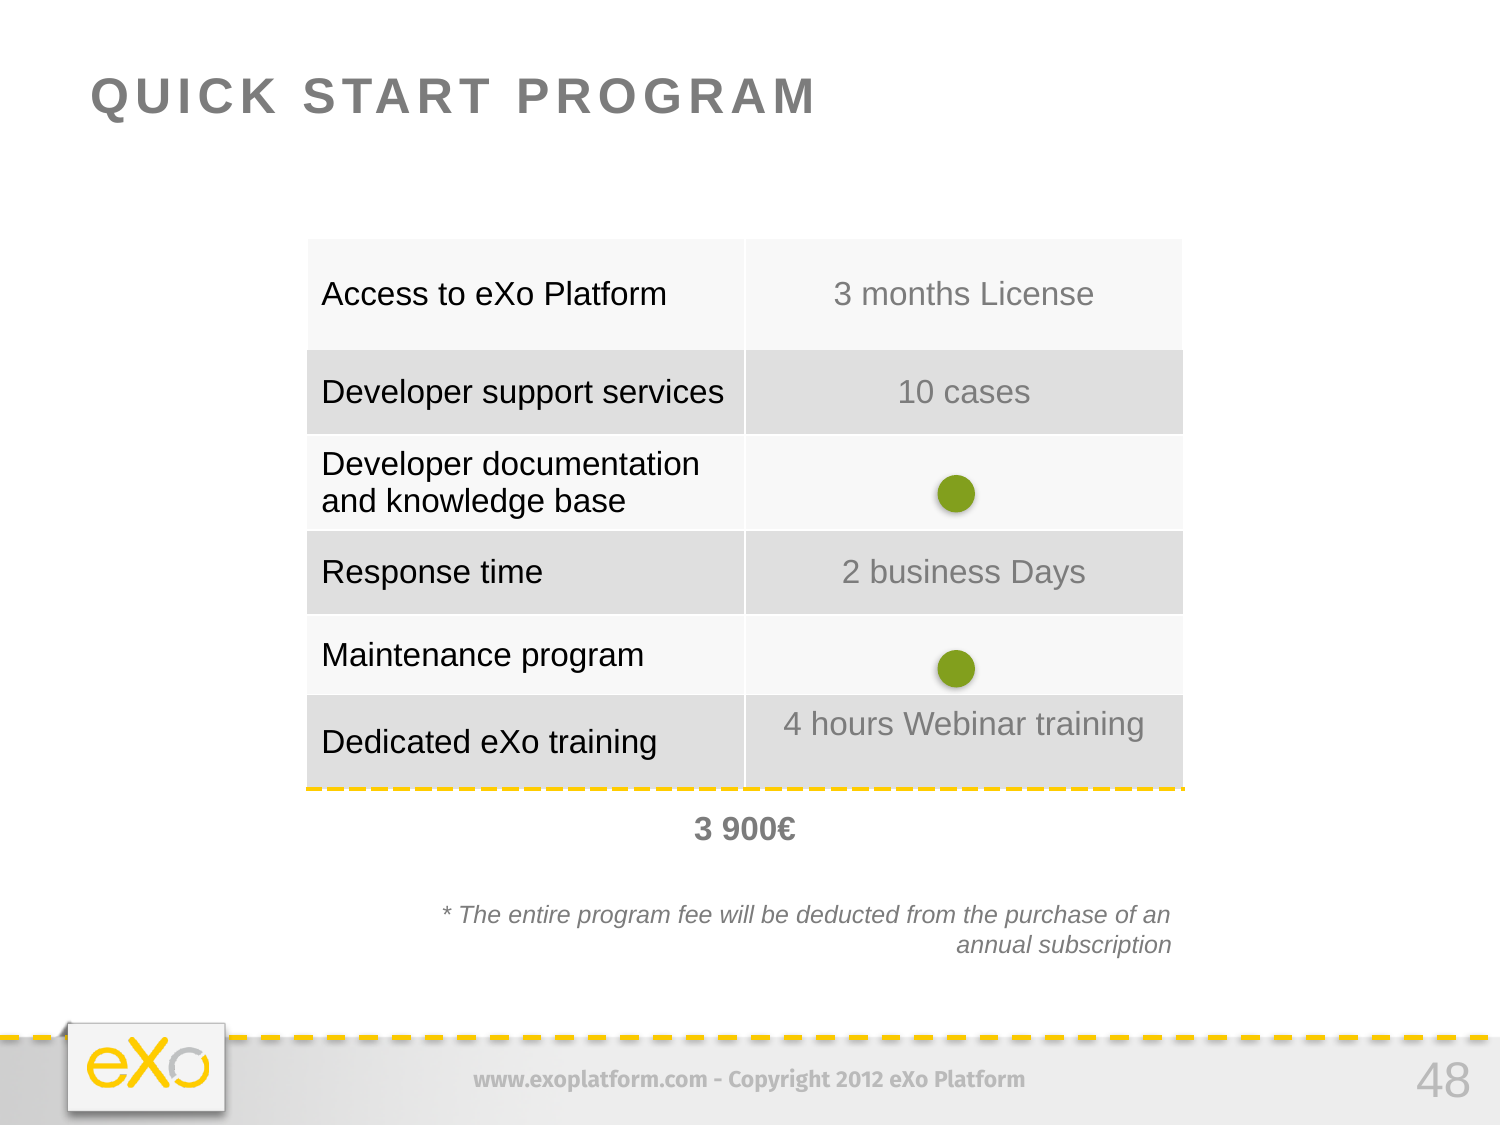

# Quick Start Program
| Access to eXo Platform | 3 months License |
| --- | --- |
| Developer support services | 10 cases |
| Developer documentation and knowledge base |  |
| Response time | 2 business Days |
| Maintenance program |  |
| Dedicated eXo training | 4 hours Webinar training |
| 3 900€ |  |

* The entire program fee will be deducted from the purchase of an annual subscription
|  |
| --- |